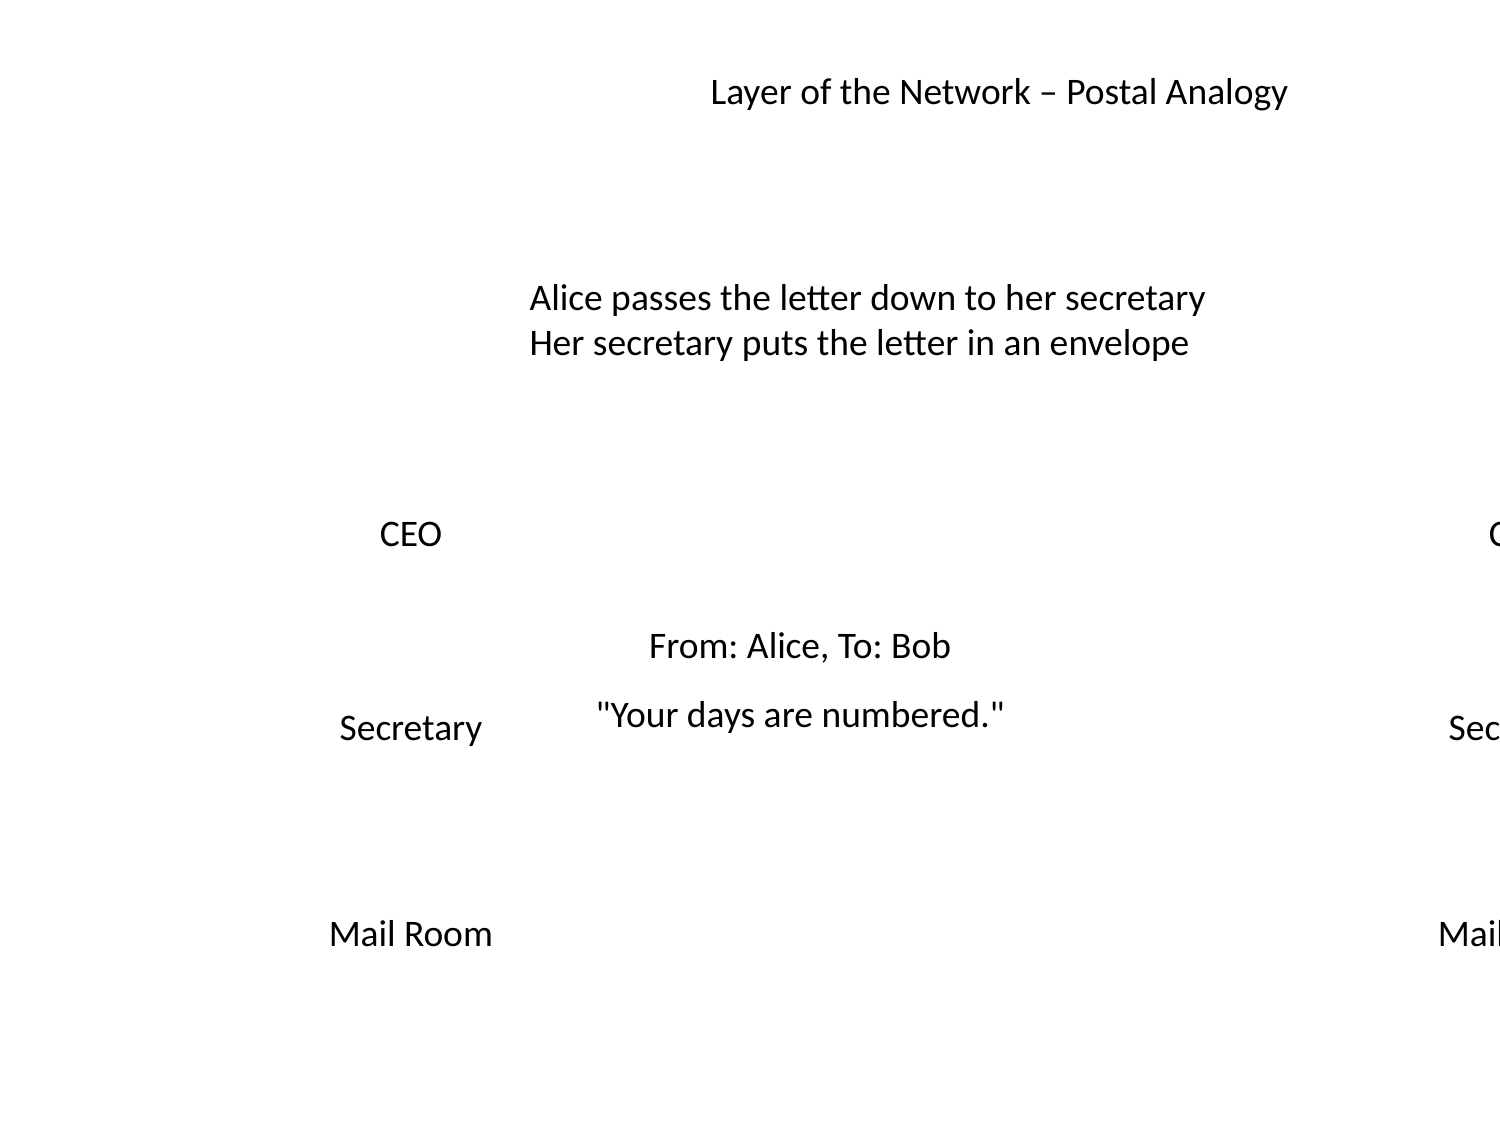

Layer of the Network – Postal Analogy
Alice passes the letter down to her secretary
Her secretary puts the letter in an envelope
CEO
CEO
From: Alice, To: Bob
"Your days are numbered."
Secretary
Secretary
Mail Room
Mail Room